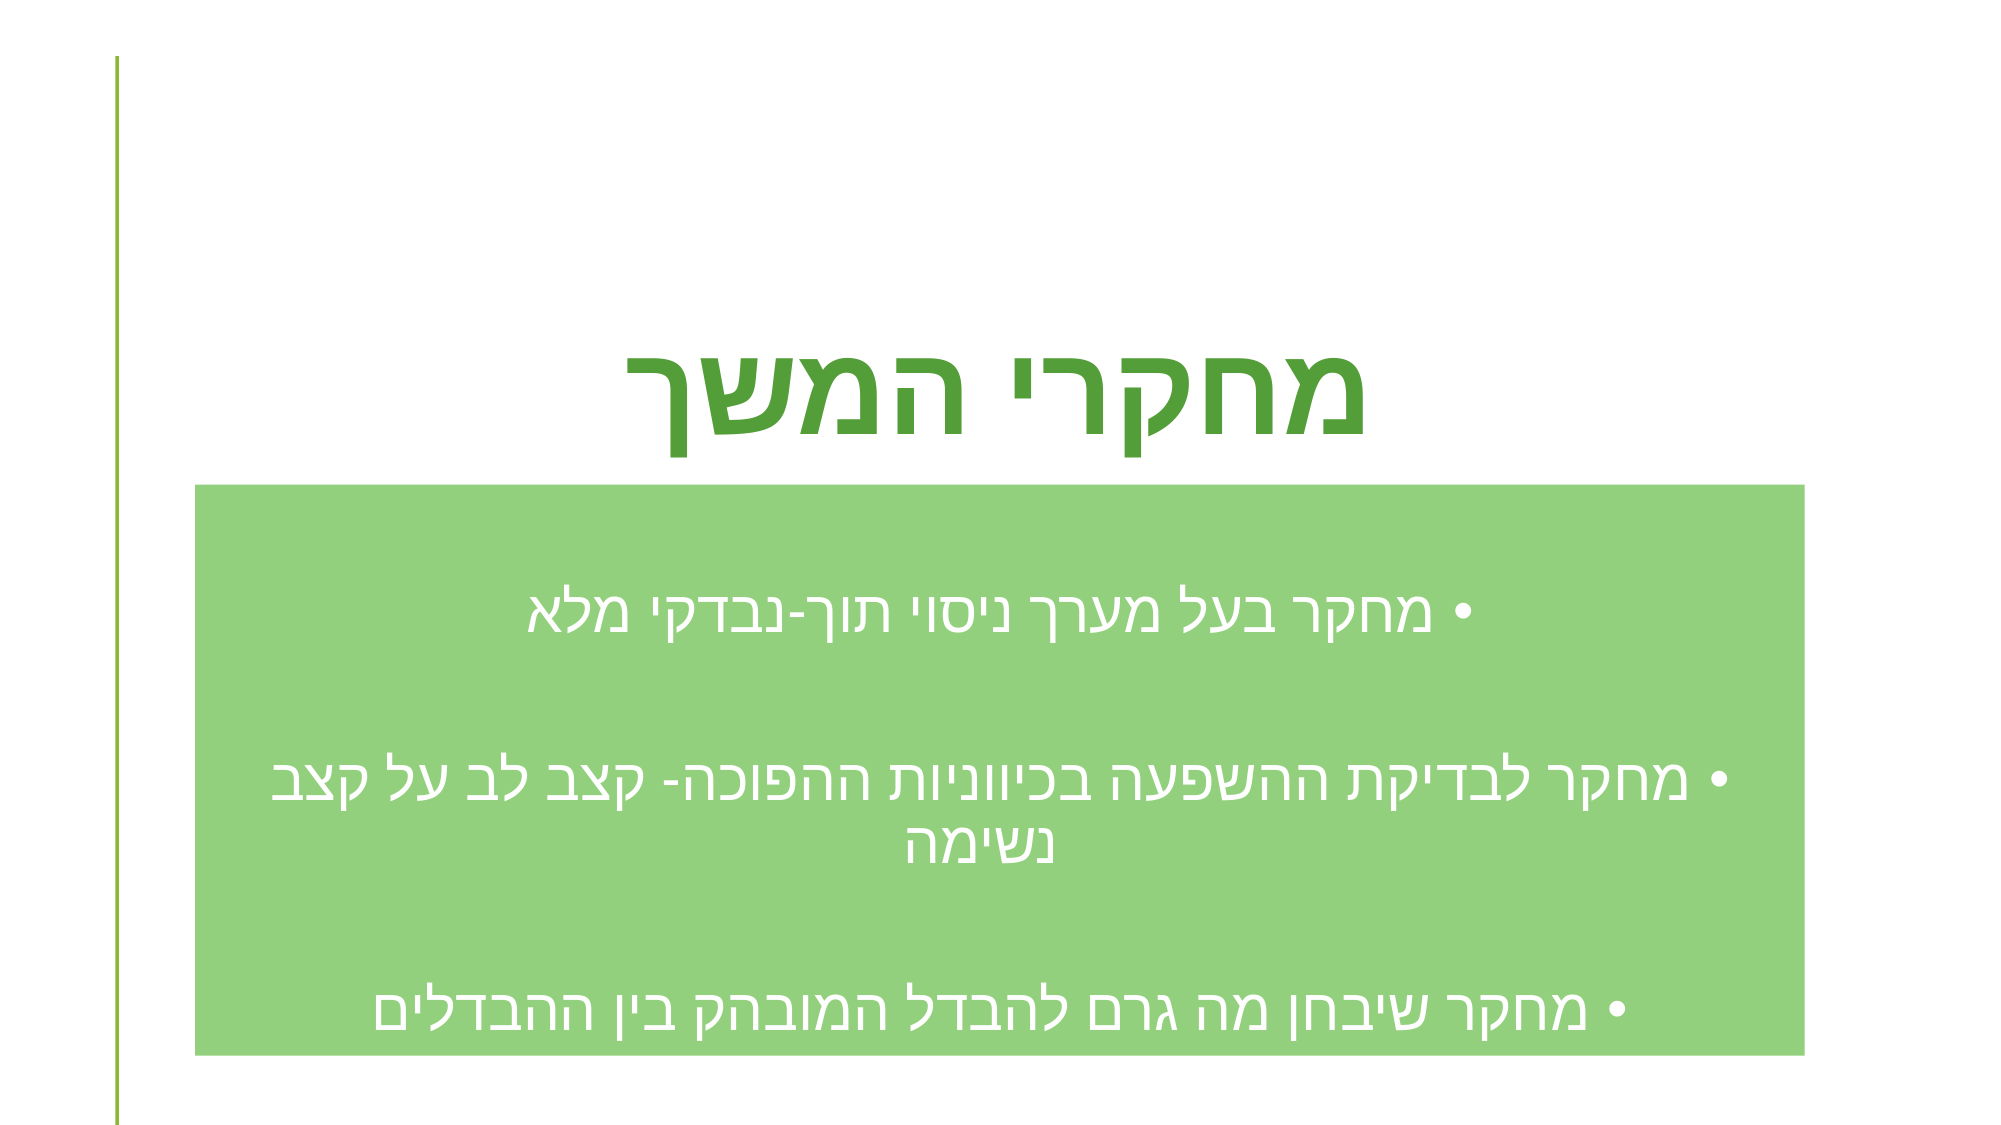

# מחקרי המשך

מחקר בעל מערך ניסוי תוך-נבדקי מלא

מחקר לבדיקת ההשפעה בכיווניות ההפוכה- קצב לב על קצב נשימה

מחקר שיבחן מה גרם להבדל המובהק בין ההבדלים